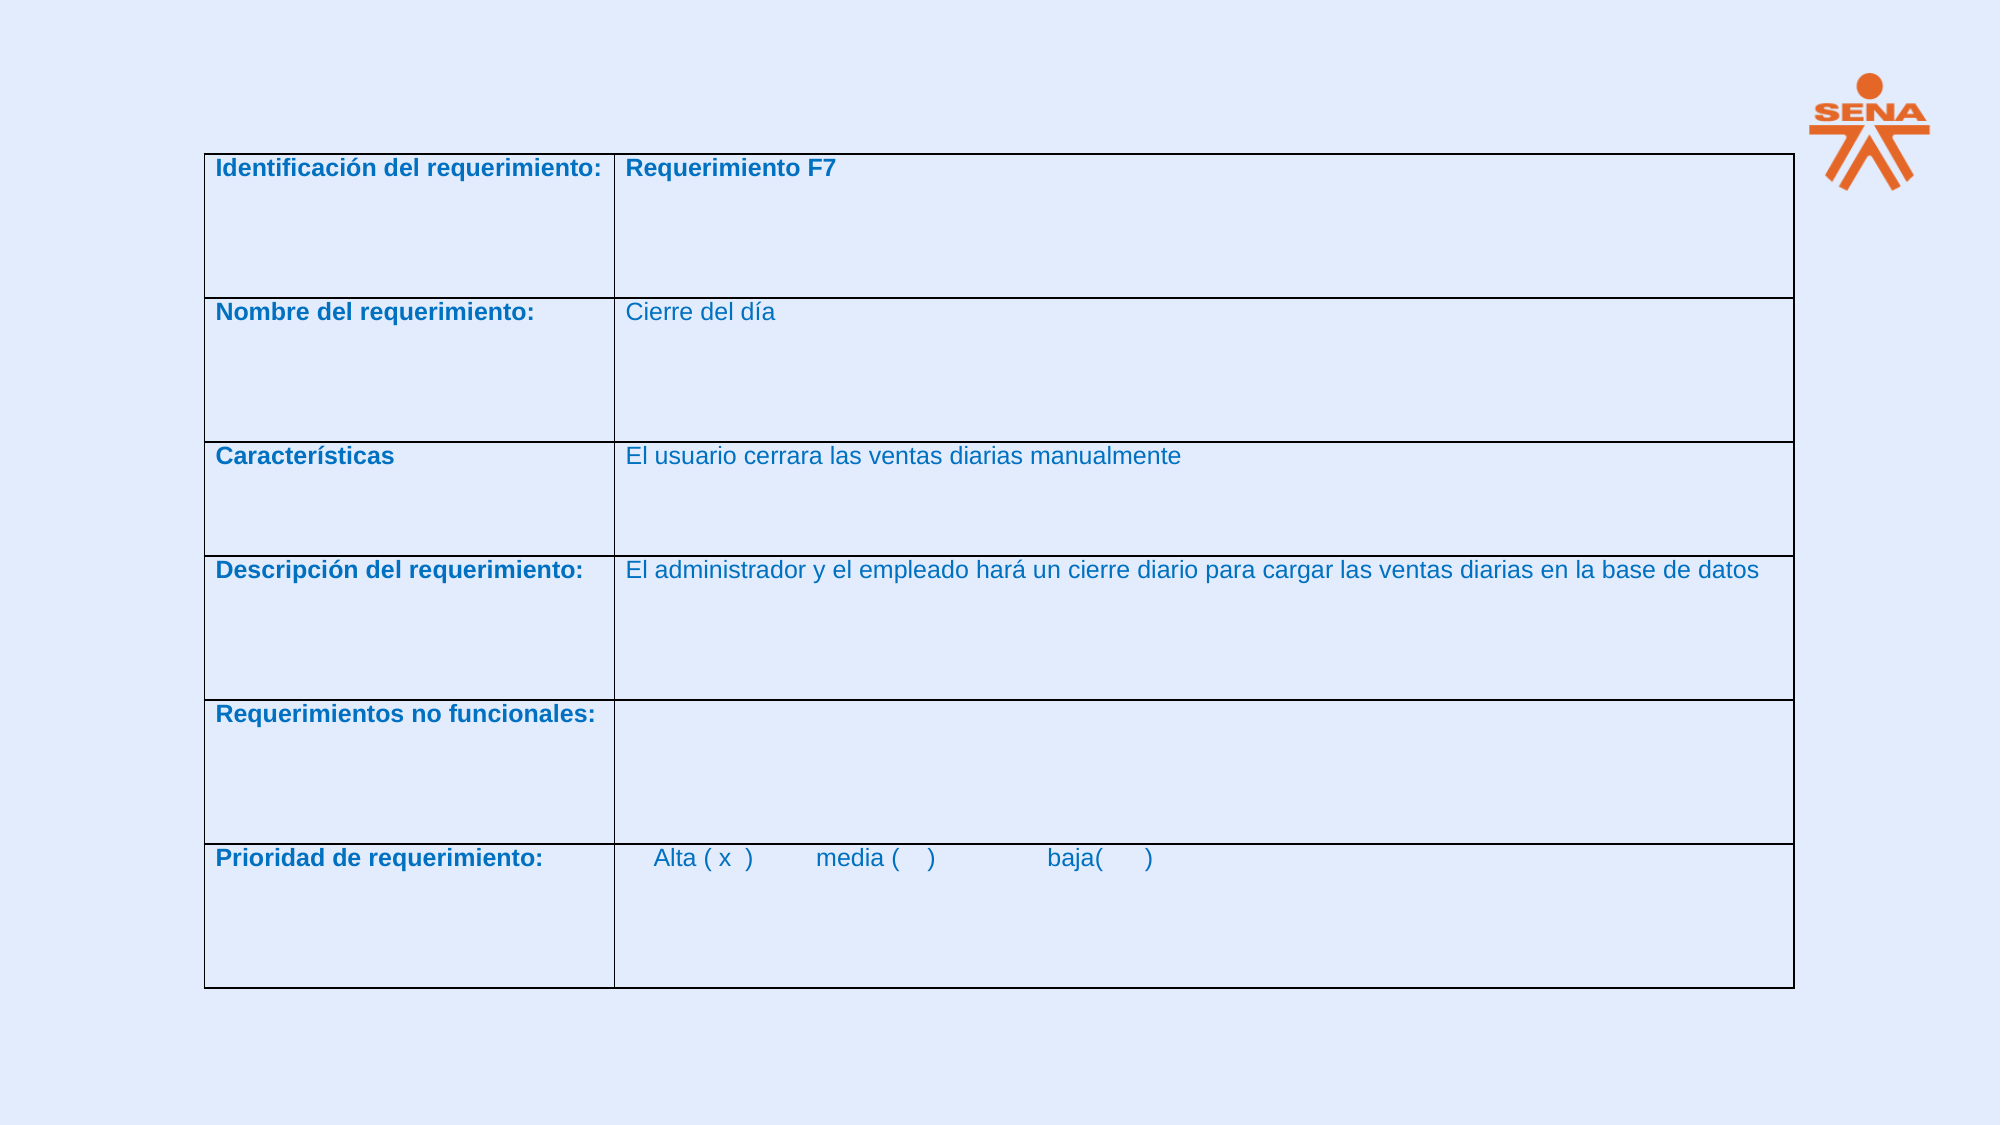

| Identificación del requerimiento: | Requerimiento F7 |
| --- | --- |
| Nombre del requerimiento: | Cierre del día |
| Características | El usuario cerrara las ventas diarias manualmente |
| Descripción del requerimiento: | El administrador y el empleado hará un cierre diario para cargar las ventas diarias en la base de datos |
| Requerimientos no funcionales: |  |
| Prioridad de requerimiento: | Alta ( x ) media ( ) baja( ) |